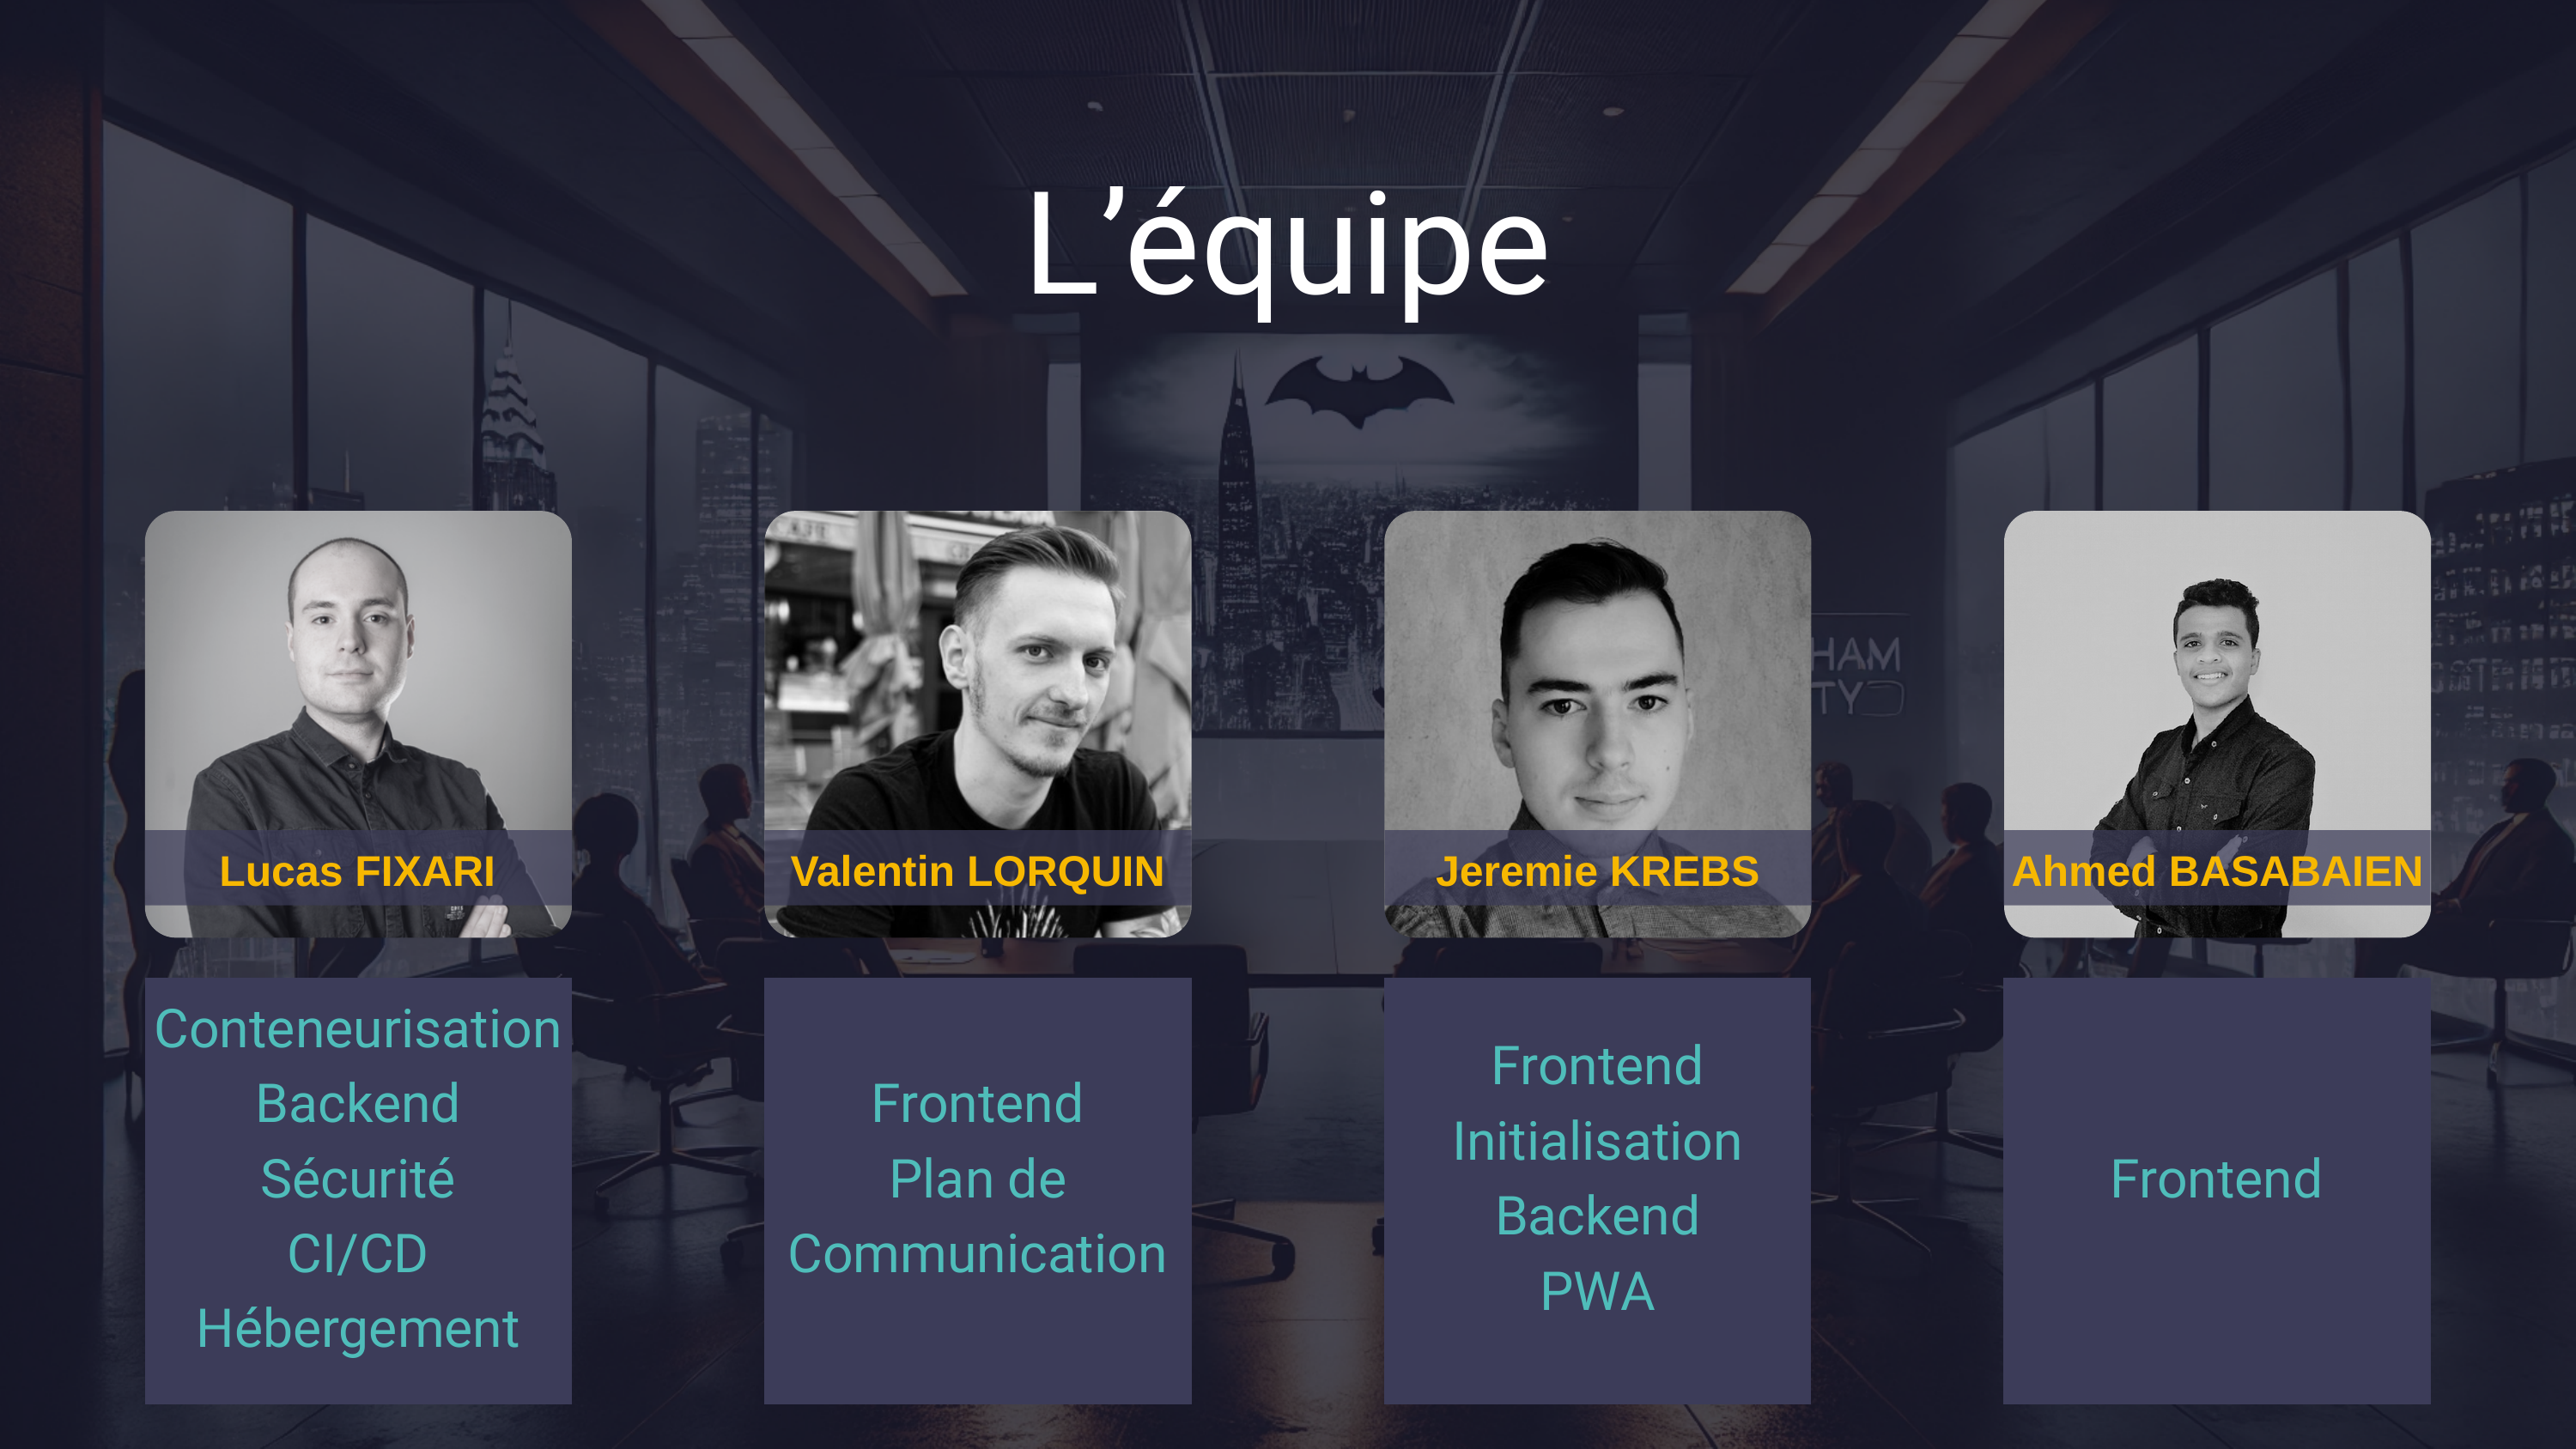

L’équipe

Lucas FIXARI
Valentin LORQUIN
Jeremie KREBS
Ahmed BASABAIEN

Conteneurisation
Backend
Sécurité
CI/CD
Hébergement

Frontend
Plan de
Communication

Frontend
Initialisation Backend
PWA

Frontend